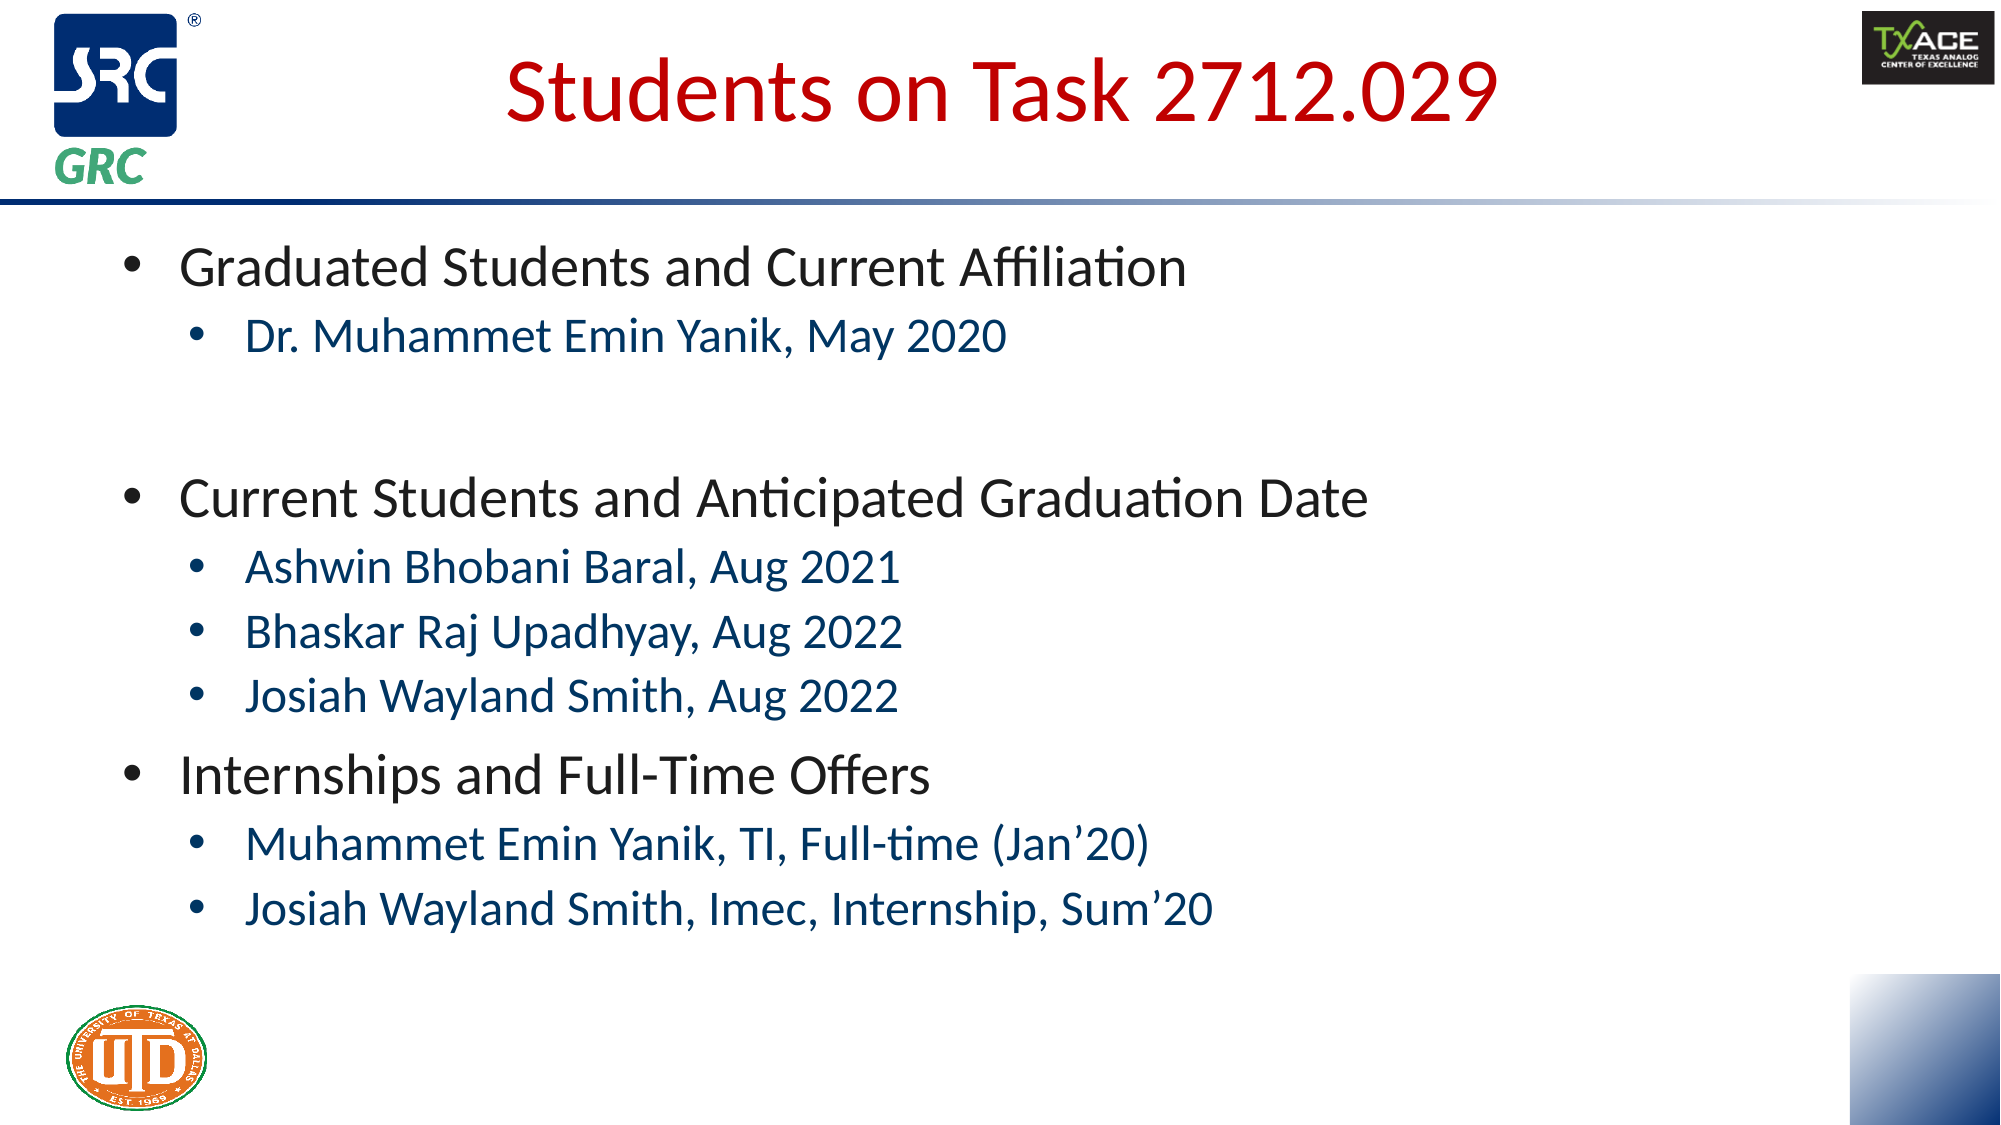

4
# Students on Task 2712.029
Graduated Students and Current Affiliation
Dr. Muhammet Emin Yanik, May 2020

Current Students and Anticipated Graduation Date
Ashwin Bhobani Baral, Aug 2021
Bhaskar Raj Upadhyay, Aug 2022
Josiah Wayland Smith, Aug 2022
Internships and Full-Time Offers
Muhammet Emin Yanik, TI, Full-time (Jan’20)
Josiah Wayland Smith, Imec, Internship, Sum’20